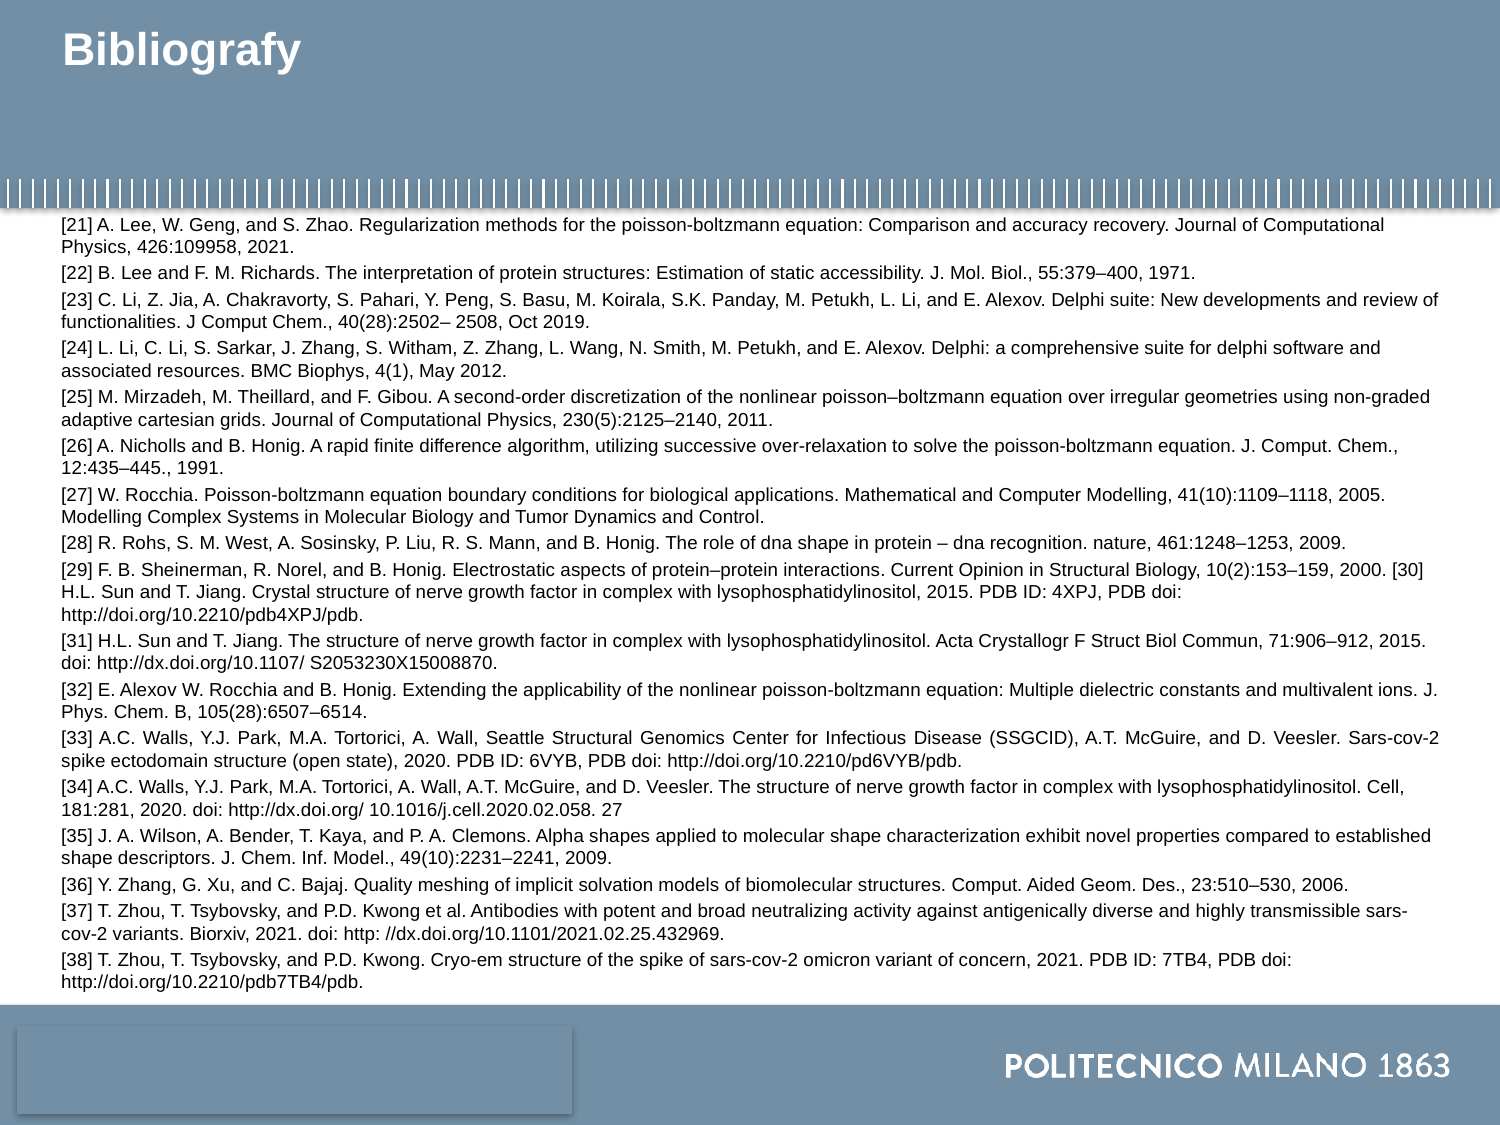

# Bibliografy
[21] A. Lee, W. Geng, and S. Zhao. Regularization methods for the poisson-boltzmann equation: Comparison and accuracy recovery. Journal of Computational Physics, 426:109958, 2021.
[22] B. Lee and F. M. Richards. The interpretation of protein structures: Estimation of static accessibility. J. Mol. Biol., 55:379–400, 1971.
[23] C. Li, Z. Jia, A. Chakravorty, S. Pahari, Y. Peng, S. Basu, M. Koirala, S.K. Panday, M. Petukh, L. Li, and E. Alexov. Delphi suite: New developments and review of functionalities. J Comput Chem., 40(28):2502– 2508, Oct 2019.
[24] L. Li, C. Li, S. Sarkar, J. Zhang, S. Witham, Z. Zhang, L. Wang, N. Smith, M. Petukh, and E. Alexov. Delphi: a comprehensive suite for delphi software and associated resources. BMC Biophys, 4(1), May 2012.
[25] M. Mirzadeh, M. Theillard, and F. Gibou. A second-order discretization of the nonlinear poisson–boltzmann equation over irregular geometries using non-graded adaptive cartesian grids. Journal of Computational Physics, 230(5):2125–2140, 2011.
[26] A. Nicholls and B. Honig. A rapid finite difference algorithm, utilizing successive over-relaxation to solve the poisson-boltzmann equation. J. Comput. Chem., 12:435–445., 1991.
[27] W. Rocchia. Poisson-boltzmann equation boundary conditions for biological applications. Mathematical and Computer Modelling, 41(10):1109–1118, 2005. Modelling Complex Systems in Molecular Biology and Tumor Dynamics and Control.
[28] R. Rohs, S. M. West, A. Sosinsky, P. Liu, R. S. Mann, and B. Honig. The role of dna shape in protein – dna recognition. nature, 461:1248–1253, 2009.
[29] F. B. Sheinerman, R. Norel, and B. Honig. Electrostatic aspects of protein–protein interactions. Current Opinion in Structural Biology, 10(2):153–159, 2000. [30] H.L. Sun and T. Jiang. Crystal structure of nerve growth factor in complex with lysophosphatidylinositol, 2015. PDB ID: 4XPJ, PDB doi: http://doi.org/10.2210/pdb4XPJ/pdb.
[31] H.L. Sun and T. Jiang. The structure of nerve growth factor in complex with lysophosphatidylinositol. Acta Crystallogr F Struct Biol Commun, 71:906–912, 2015. doi: http://dx.doi.org/10.1107/ S2053230X15008870.
[32] E. Alexov W. Rocchia and B. Honig. Extending the applicability of the nonlinear poisson-boltzmann equation: Multiple dielectric constants and multivalent ions. J. Phys. Chem. B, 105(28):6507–6514.
[33] A.C. Walls, Y.J. Park, M.A. Tortorici, A. Wall, Seattle Structural Genomics Center for Infectious Disease (SSGCID), A.T. McGuire, and D. Veesler. Sars-cov-2 spike ectodomain structure (open state), 2020. PDB ID: 6VYB, PDB doi: http://doi.org/10.2210/pd6VYB/pdb.
[34] A.C. Walls, Y.J. Park, M.A. Tortorici, A. Wall, A.T. McGuire, and D. Veesler. The structure of nerve growth factor in complex with lysophosphatidylinositol. Cell, 181:281, 2020. doi: http://dx.doi.org/ 10.1016/j.cell.2020.02.058. 27
[35] J. A. Wilson, A. Bender, T. Kaya, and P. A. Clemons. Alpha shapes applied to molecular shape characterization exhibit novel properties compared to established shape descriptors. J. Chem. Inf. Model., 49(10):2231–2241, 2009.
[36] Y. Zhang, G. Xu, and C. Bajaj. Quality meshing of implicit solvation models of biomolecular structures. Comput. Aided Geom. Des., 23:510–530, 2006.
[37] T. Zhou, T. Tsybovsky, and P.D. Kwong et al. Antibodies with potent and broad neutralizing activity against antigenically diverse and highly transmissible sars-cov-2 variants. Biorxiv, 2021. doi: http: //dx.doi.org/10.1101/2021.02.25.432969.
[38] T. Zhou, T. Tsybovsky, and P.D. Kwong. Cryo-em structure of the spike of sars-cov-2 omicron variant of concern, 2021. PDB ID: 7TB4, PDB doi: http://doi.org/10.2210/pdb7TB4/pdb.